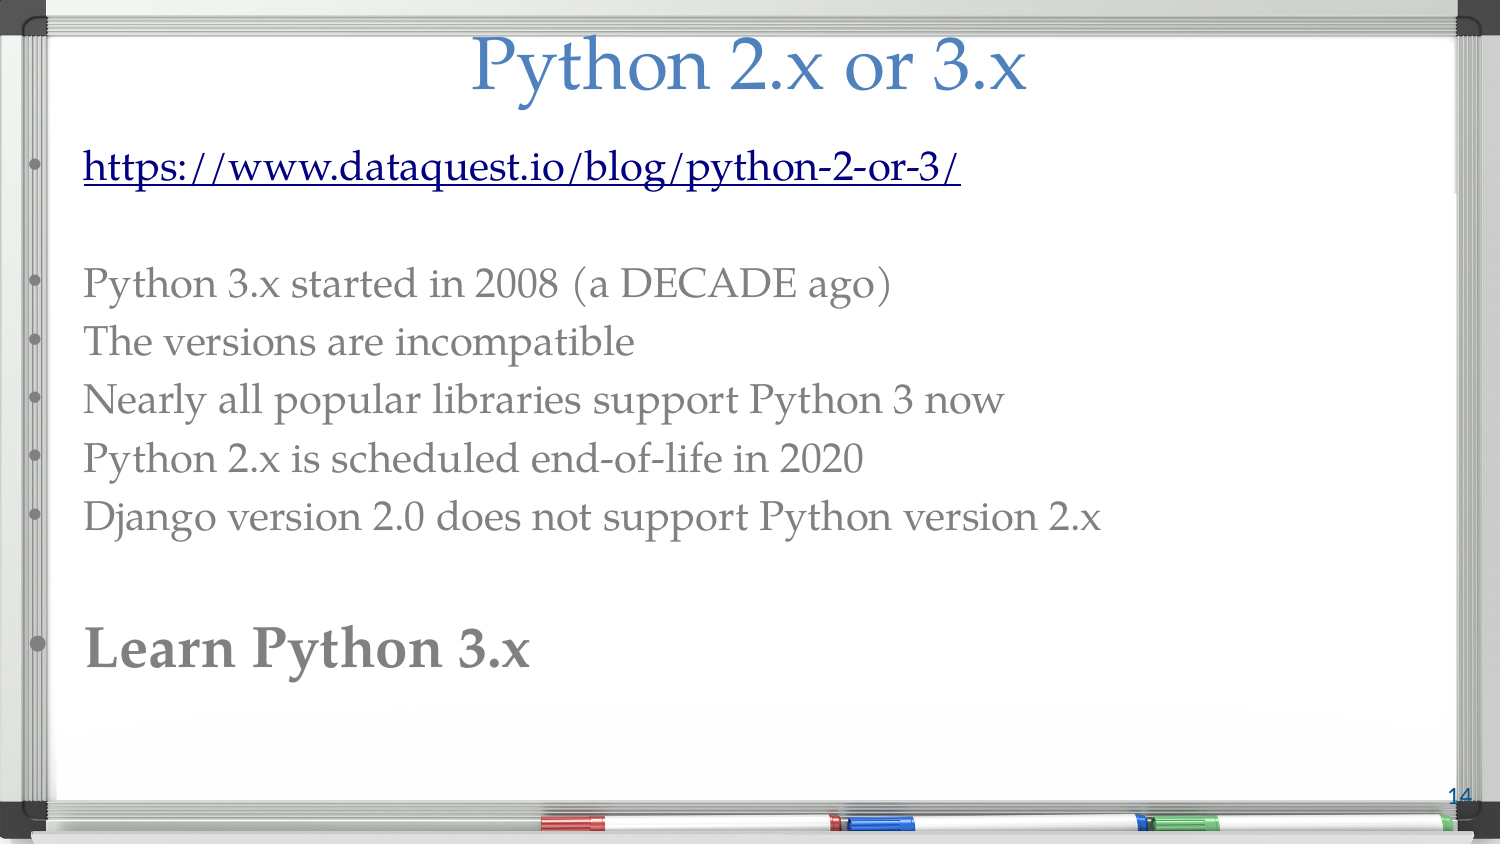

# Python 2.x or 3.x
https://www.dataquest.io/blog/python-2-or-3/

Python 3.x started in 2008 (a DECADE ago)
The versions are incompatible
Nearly all popular libraries support Python 3 now
Python 2.x is scheduled end-of-life in 2020
Django version 2.0 does not support Python version 2.x

Learn Python 3.x

14